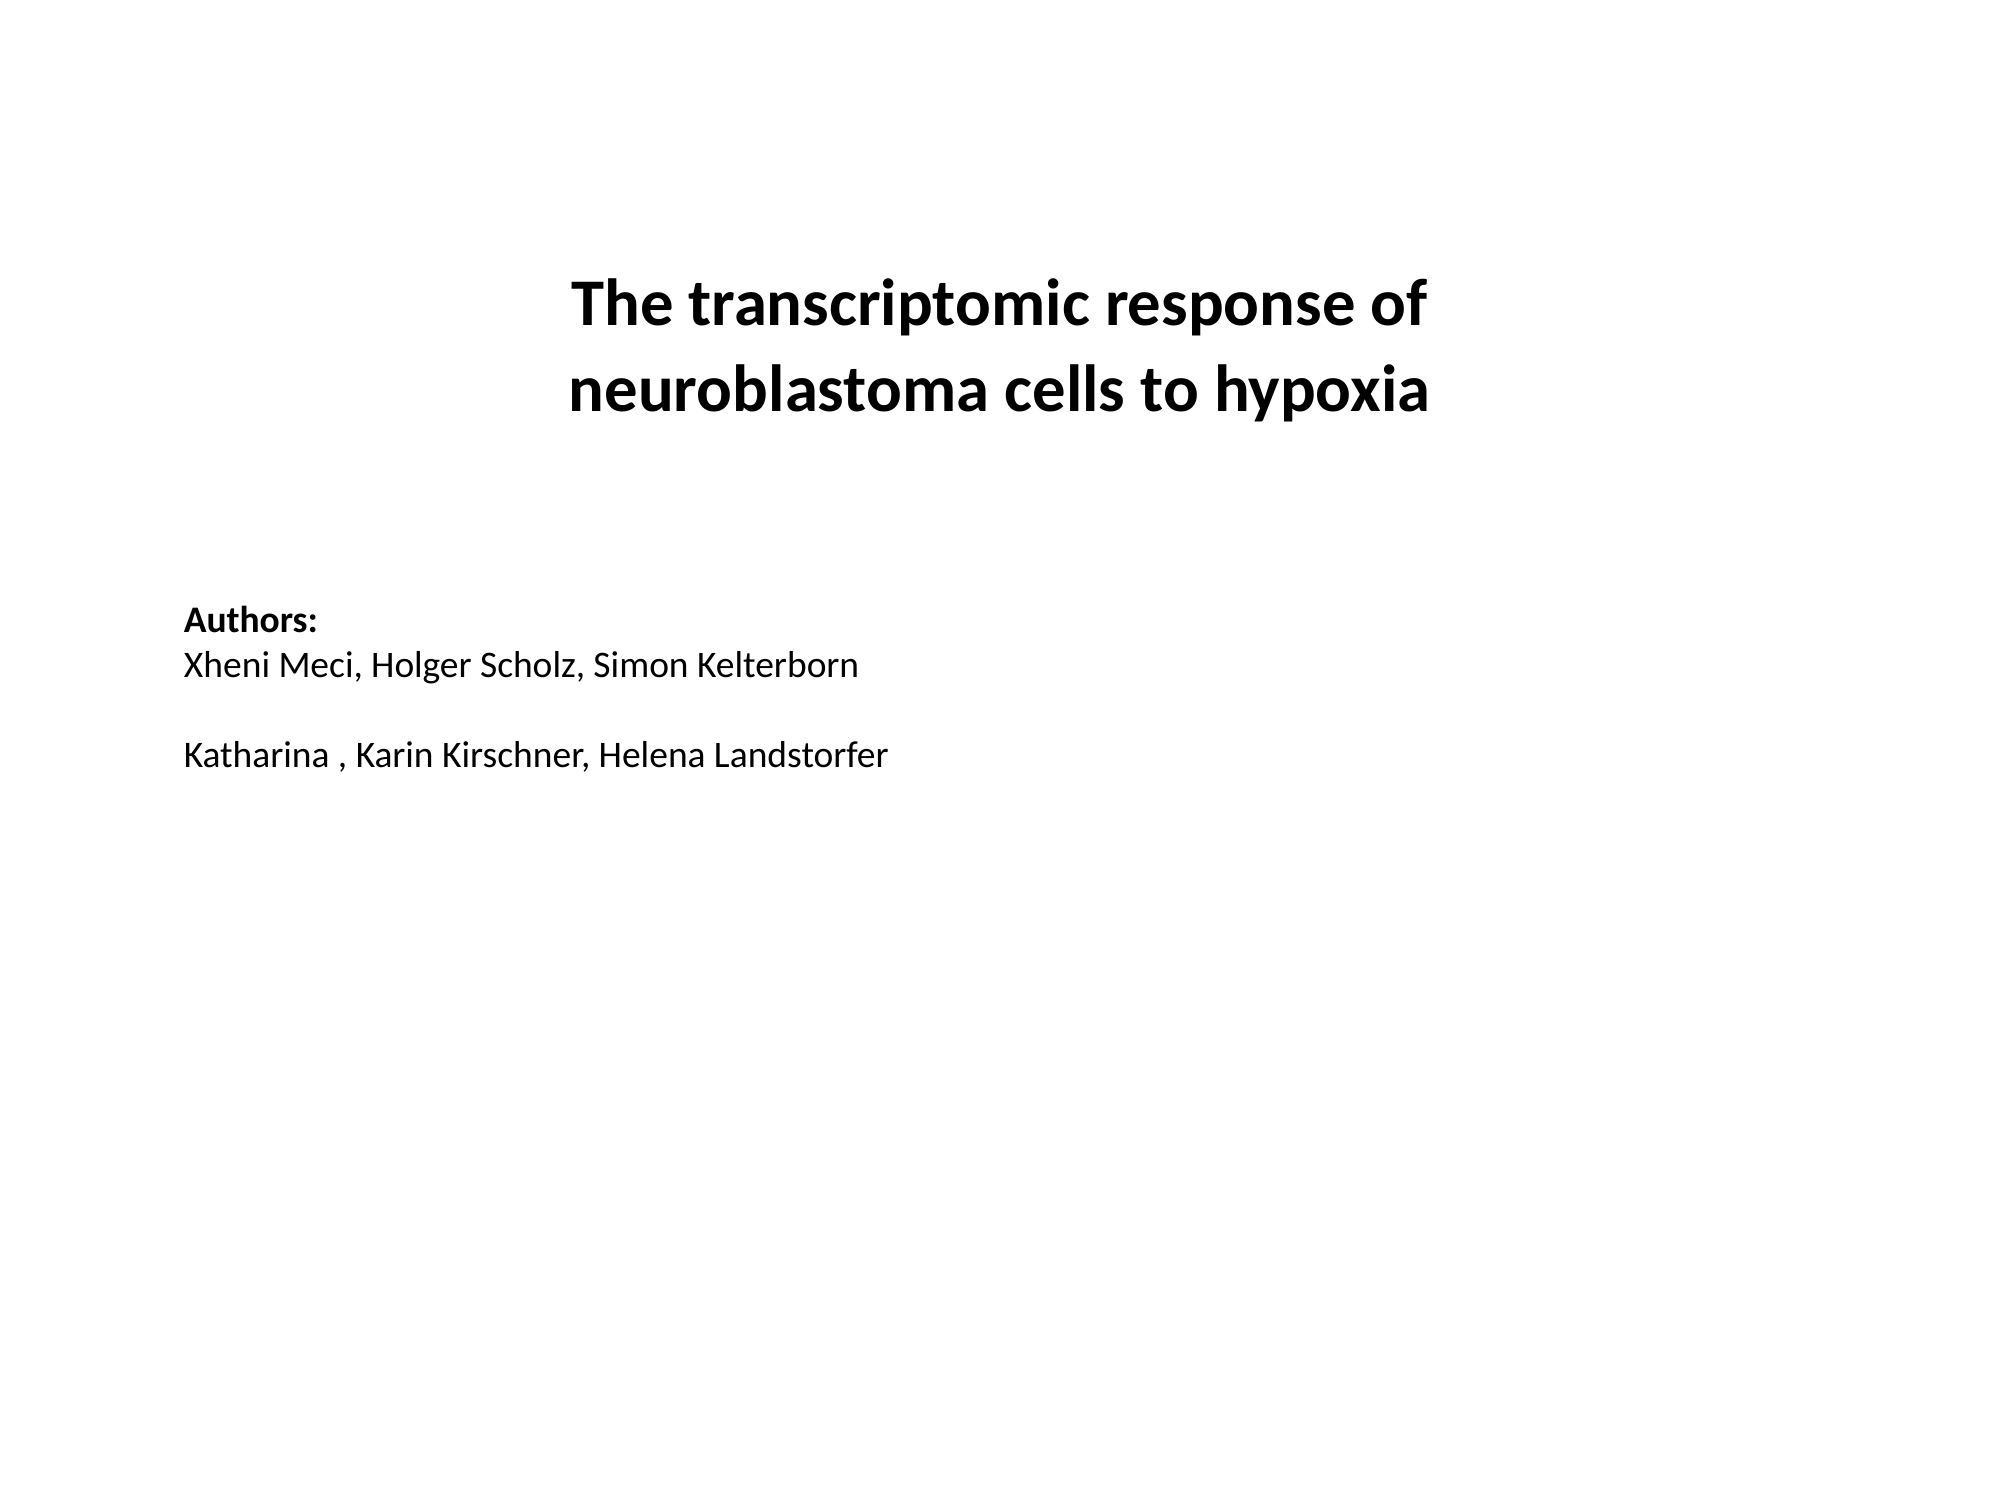

The transcriptomic response of neuroblastoma cells to hypoxia
Authors:
Xheni Meci, Holger Scholz, Simon Kelterborn

Katharina , Karin Kirschner, Helena Landstorfer